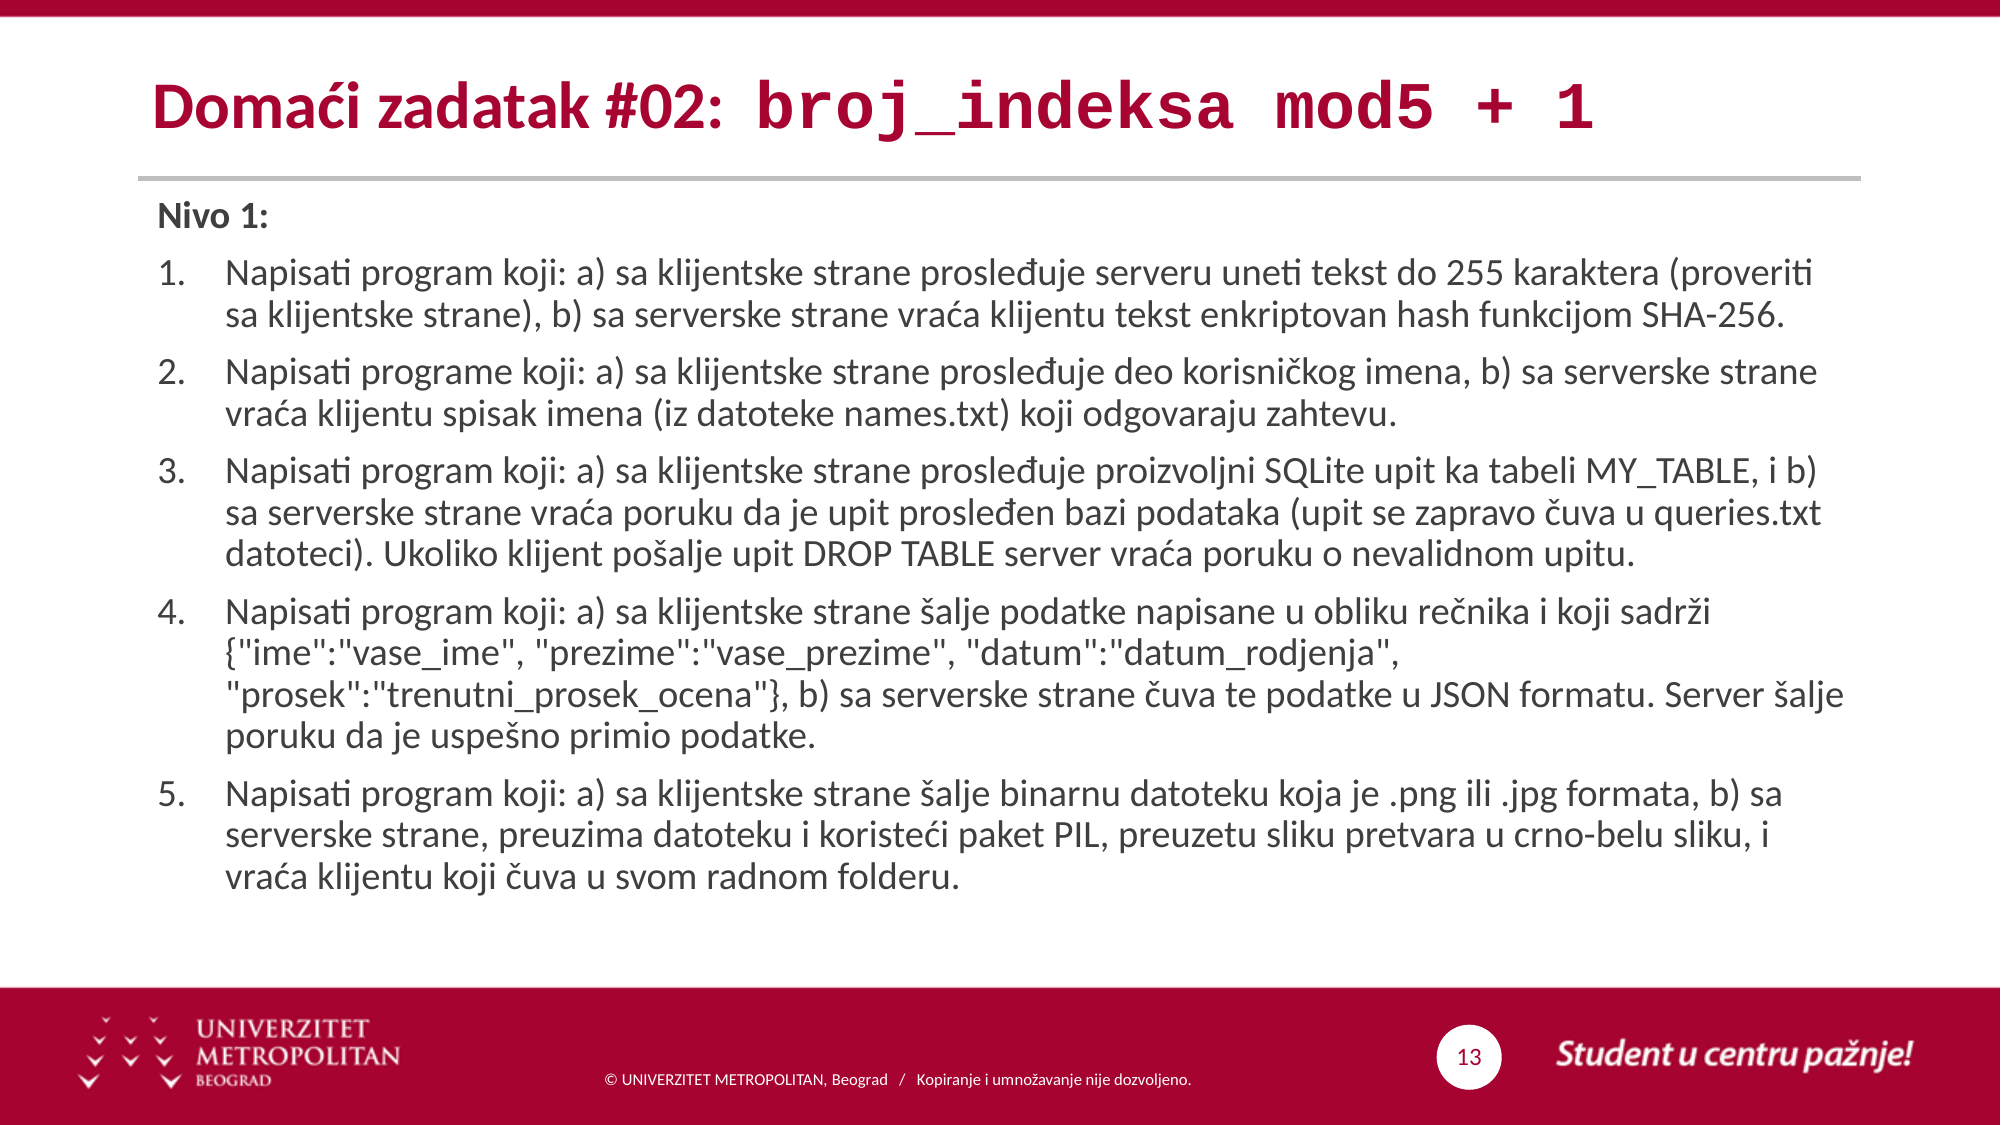

# Domaći zadatak #02:  broj_indeksa mod5 + 1
Nivo 1:
Napisati program koji: a) sa klijentske strane prosleđuje serveru uneti tekst do 255 karaktera (proveriti sa klijentske strane), b) sa serverske strane vraća klijentu tekst enkriptovan hash funkcijom SHA-256.
Napisati programe koji: a) sa klijentske strane prosleđuje deo korisničkog imena, b) sa serverske strane vraća klijentu spisak imena (iz datoteke names.txt) koji odgovaraju zahtevu.
Napisati program koji: a) sa klijentske strane prosleđuje proizvoljni SQLite upit ka tabeli MY_TABLE, i b) sa serverske strane vraća poruku da je upit prosleđen bazi podataka (upit se zapravo čuva u queries.txt datoteci). Ukoliko klijent pošalje upit DROP TABLE server vraća poruku o nevalidnom upitu.
Napisati program koji: a) sa klijentske strane šalje podatke napisane u obliku rečnika i koji sadrži {"ime":"vase_ime", "prezime":"vase_prezime", "datum":"datum_rodjenja", "prosek":"trenutni_prosek_ocena"}, b) sa serverske strane čuva te podatke u JSON formatu. Server šalje poruku da je uspešno primio podatke.
Napisati program koji: a) sa klijentske strane šalje binarnu datoteku koja je .png ili .jpg formata, b) sa serverske strane, preuzima datoteku i koristeći paket PIL, preuzetu sliku pretvara u crno-belu sliku, i vraća klijentu koji čuva u svom radnom folderu.